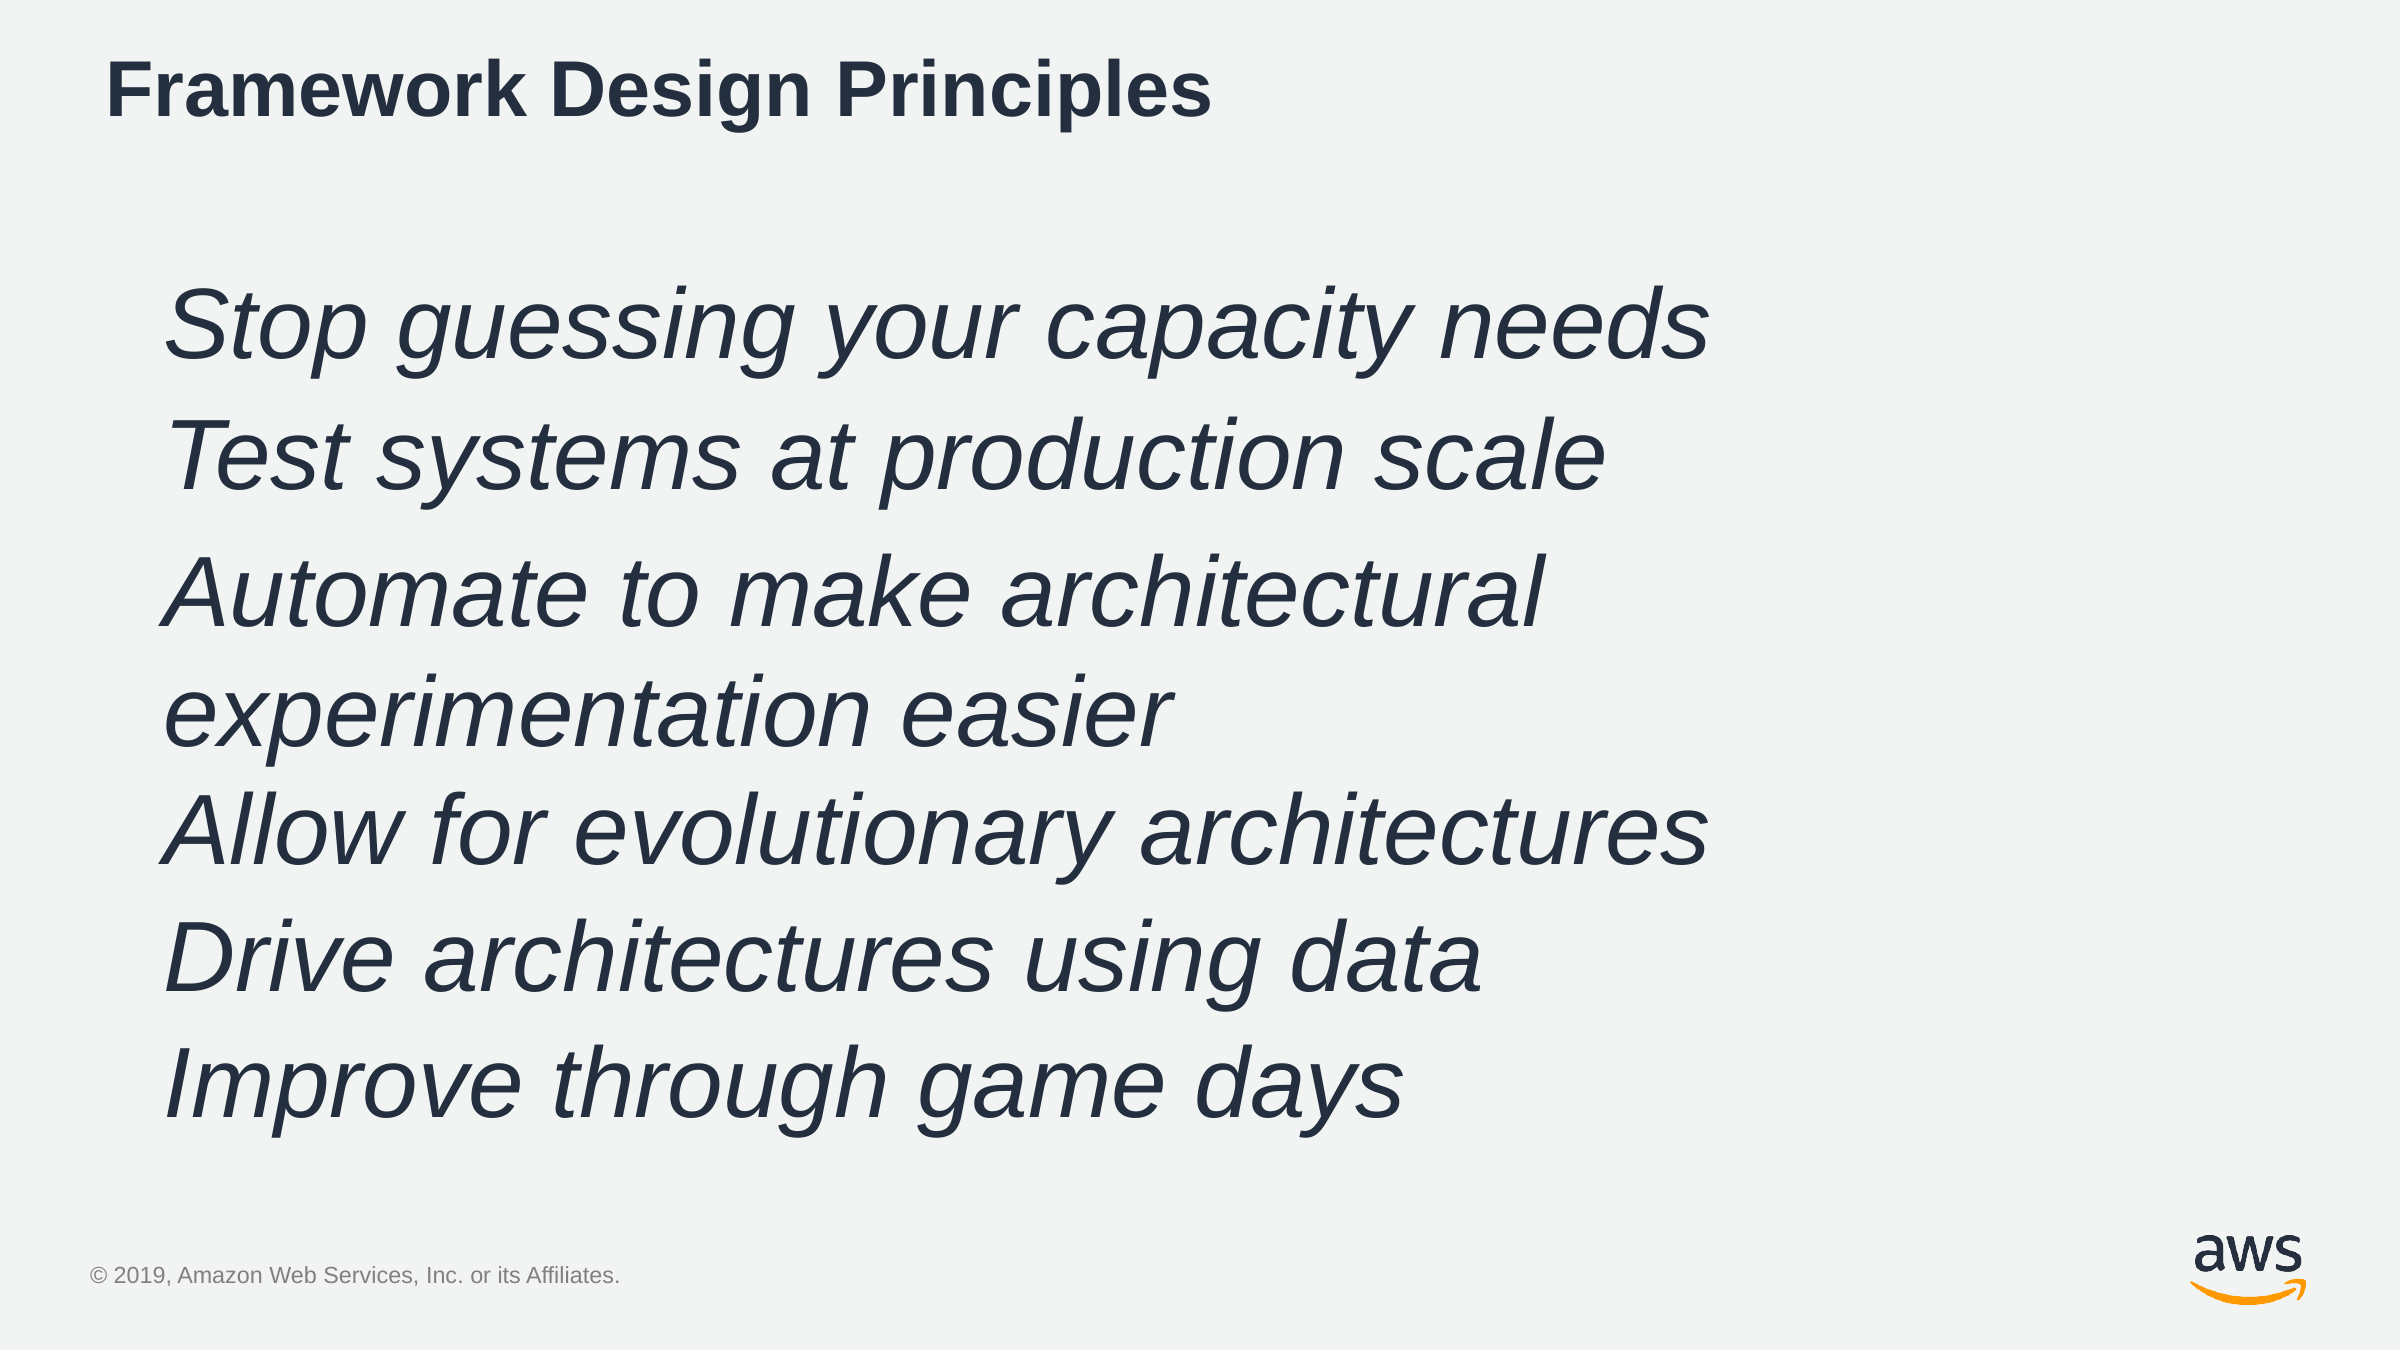

# Framework Design Principles
Stop guessing your capacity needs
Test systems at production scale
Automate to make architectural experimentation easier
Allow for evolutionary architectures
Drive architectures using data
Improve through game days